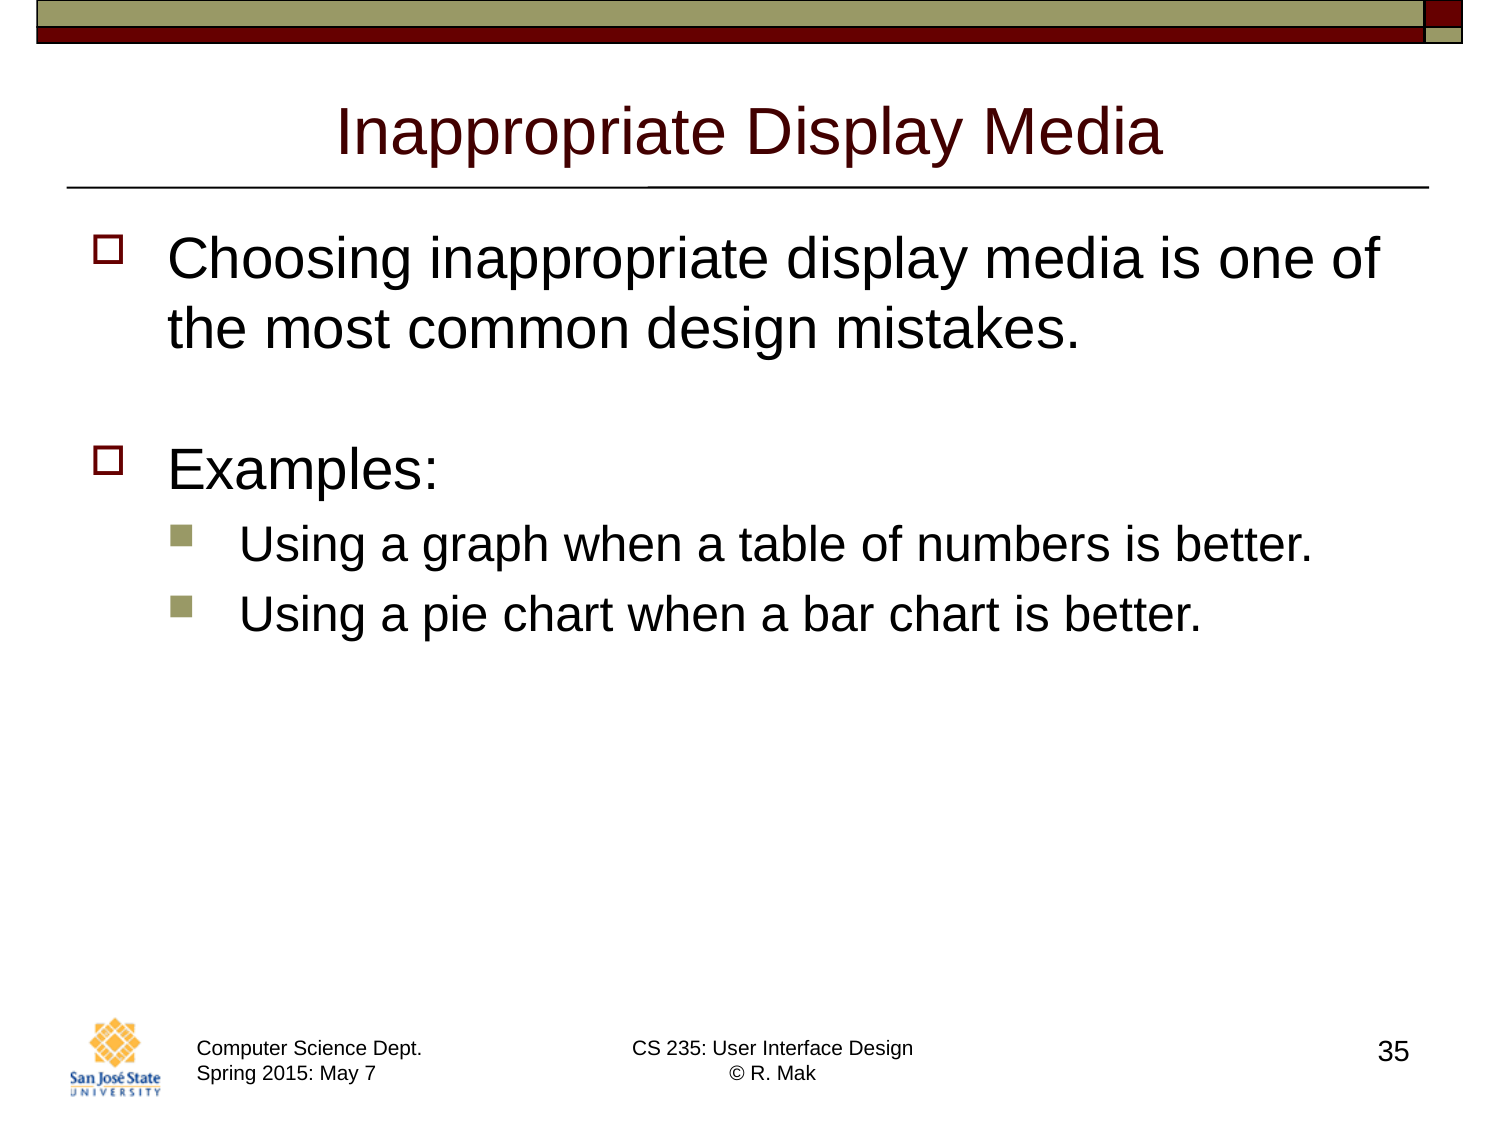

# Inappropriate Display Media
Choosing inappropriate display media is one of the most common design mistakes.

Examples:
Using a graph when a table of numbers is better.
Using a pie chart when a bar chart is better.
35